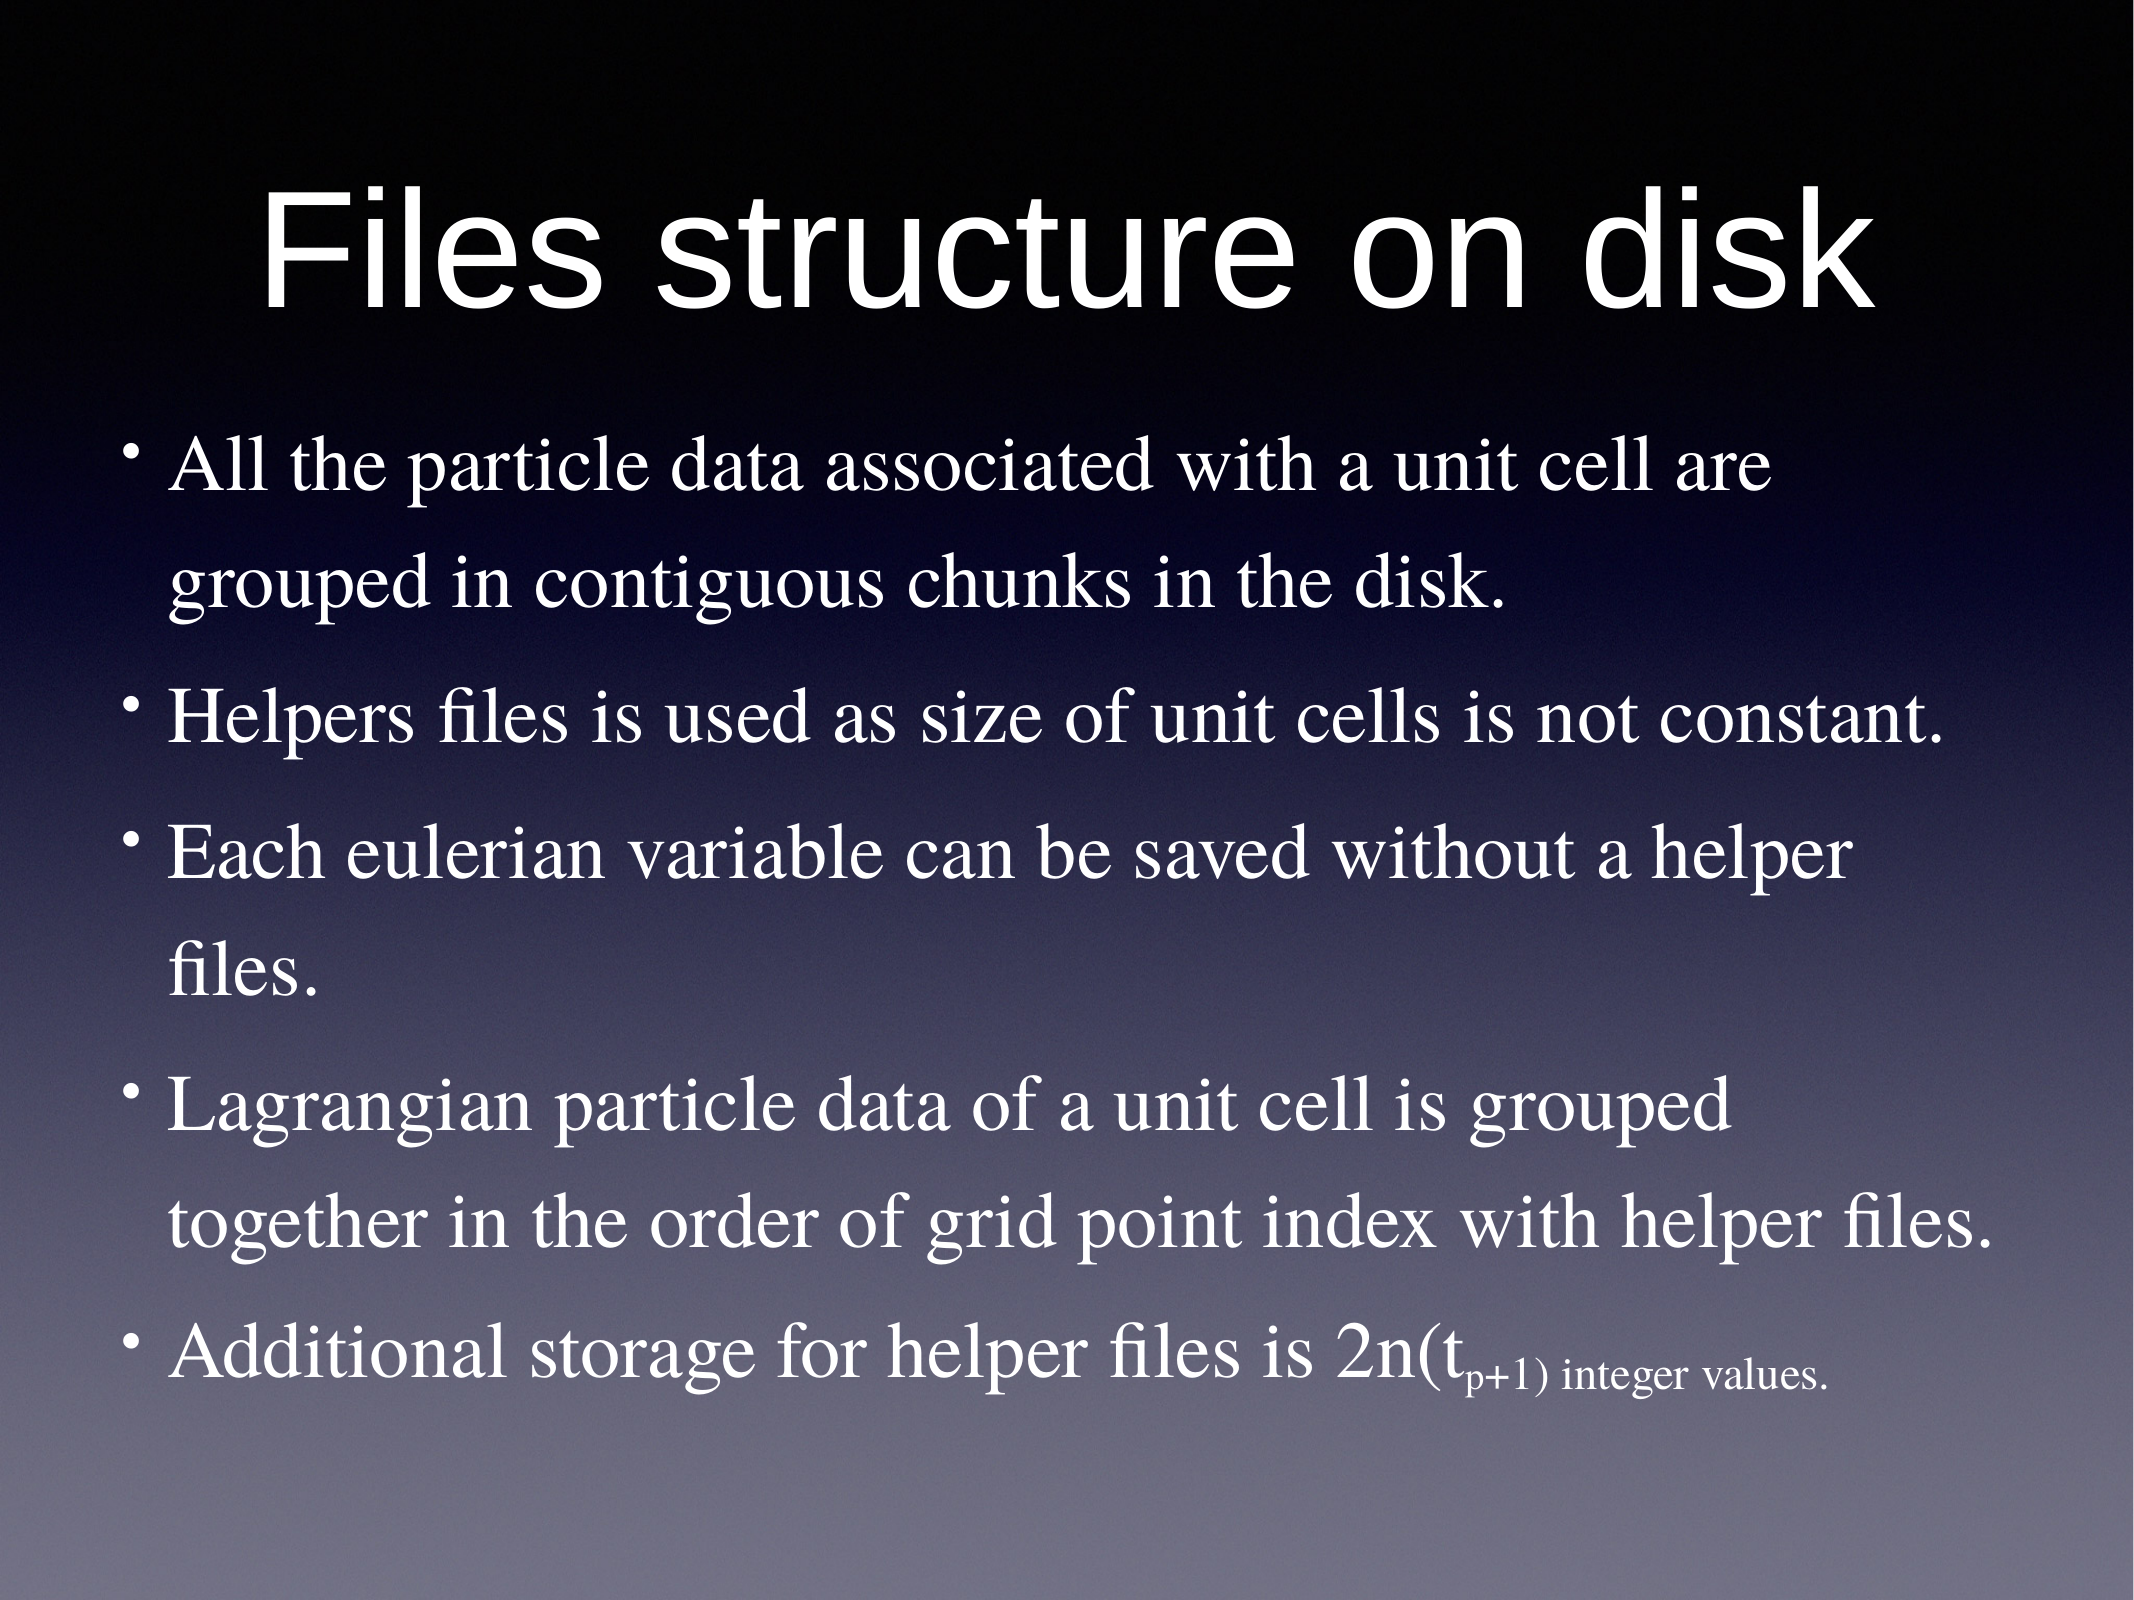

# Files structure on disk
All the particle data associated with a unit cell are grouped in contiguous chunks in the disk.
Helpers files is used as size of unit cells is not constant.
Each eulerian variable can be saved without a helper files.
Lagrangian particle data of a unit cell is grouped together in the order of grid point index with helper files.
Additional storage for helper files is 2n(tp+1) integer values.